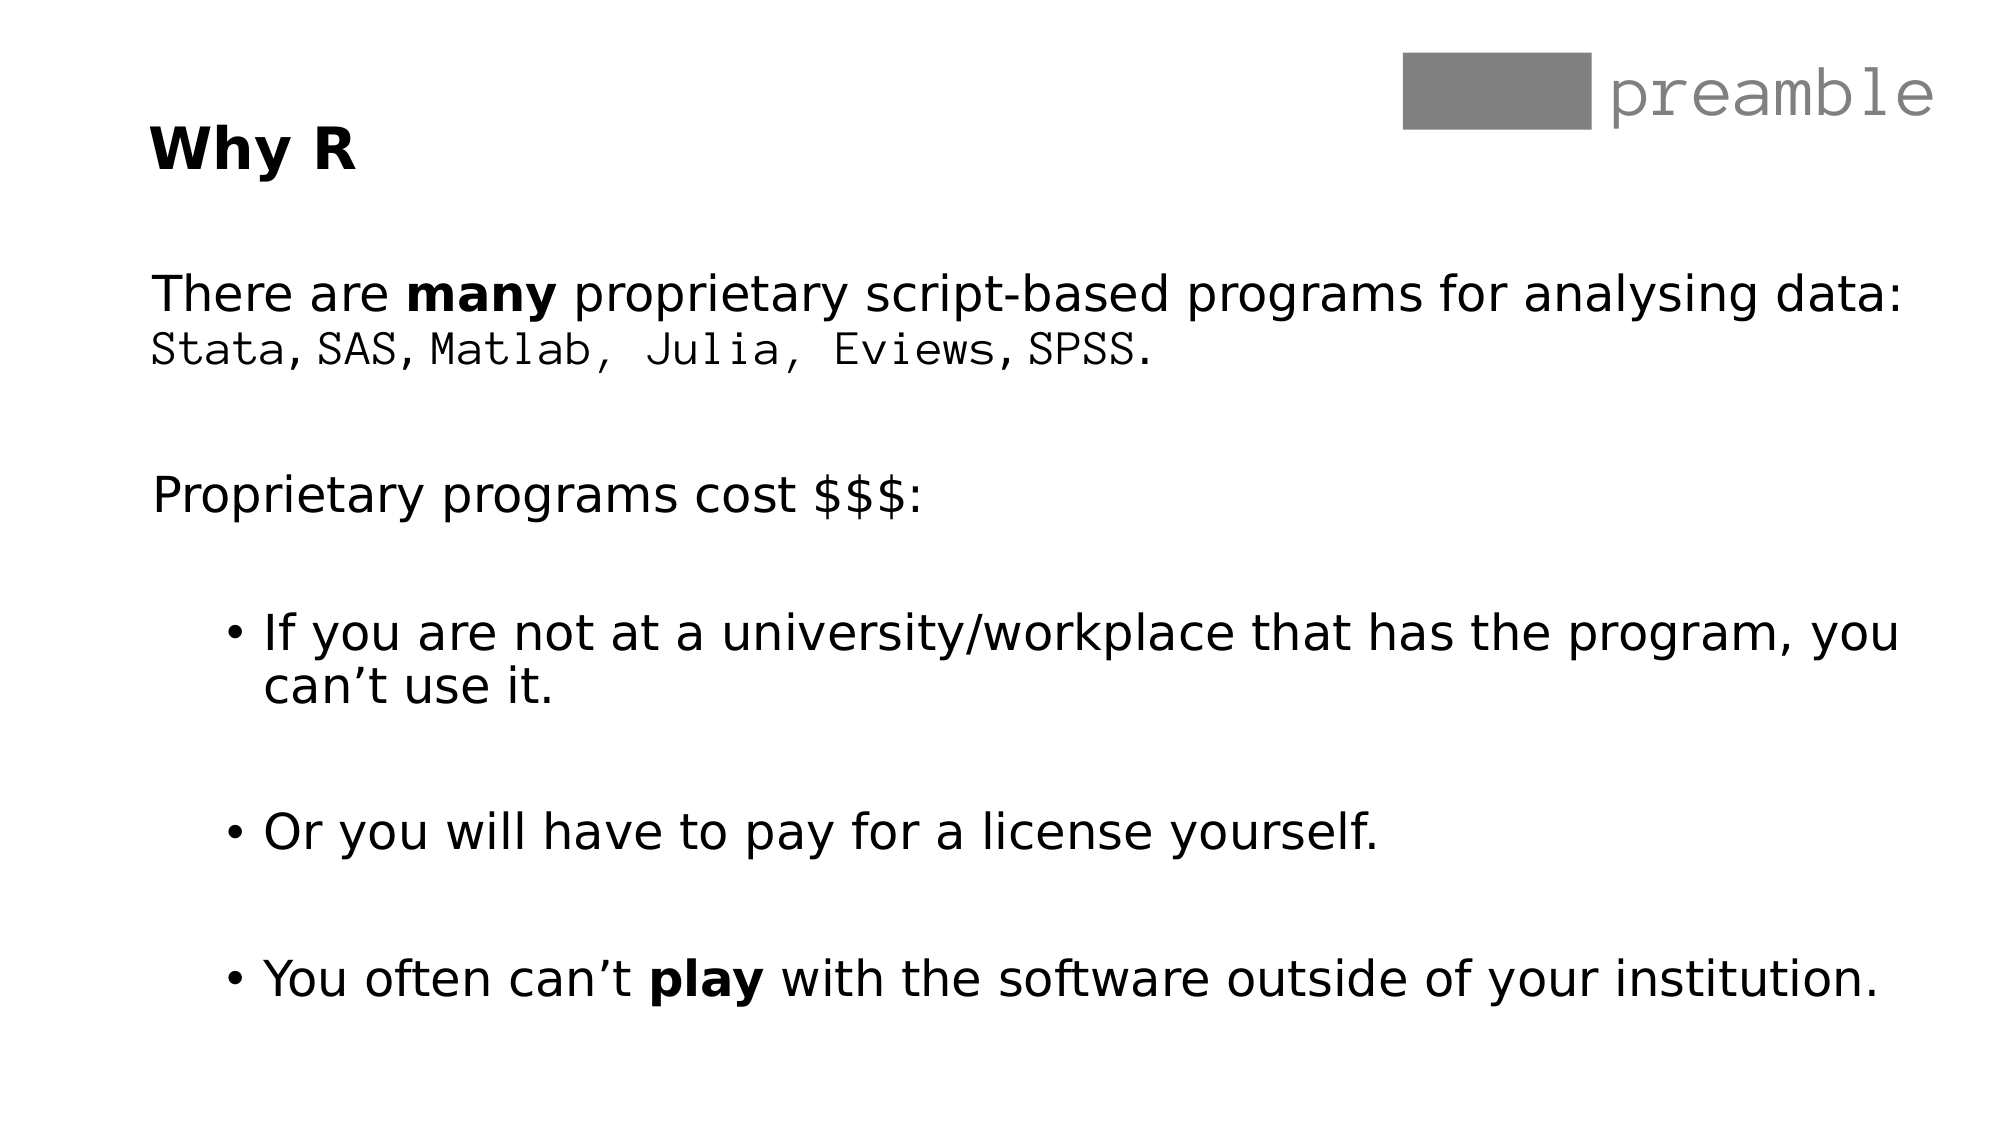

preamble

Why R
There are many proprietary script-based programs for analysing data: Stata, SAS, Matlab, Julia, Eviews, SPSS.

Proprietary programs cost $$$:

If you are not at a university/workplace that has the program, you can’t use it.

Or you will have to pay for a license yourself.

You often can’t play with the software outside of your institution.